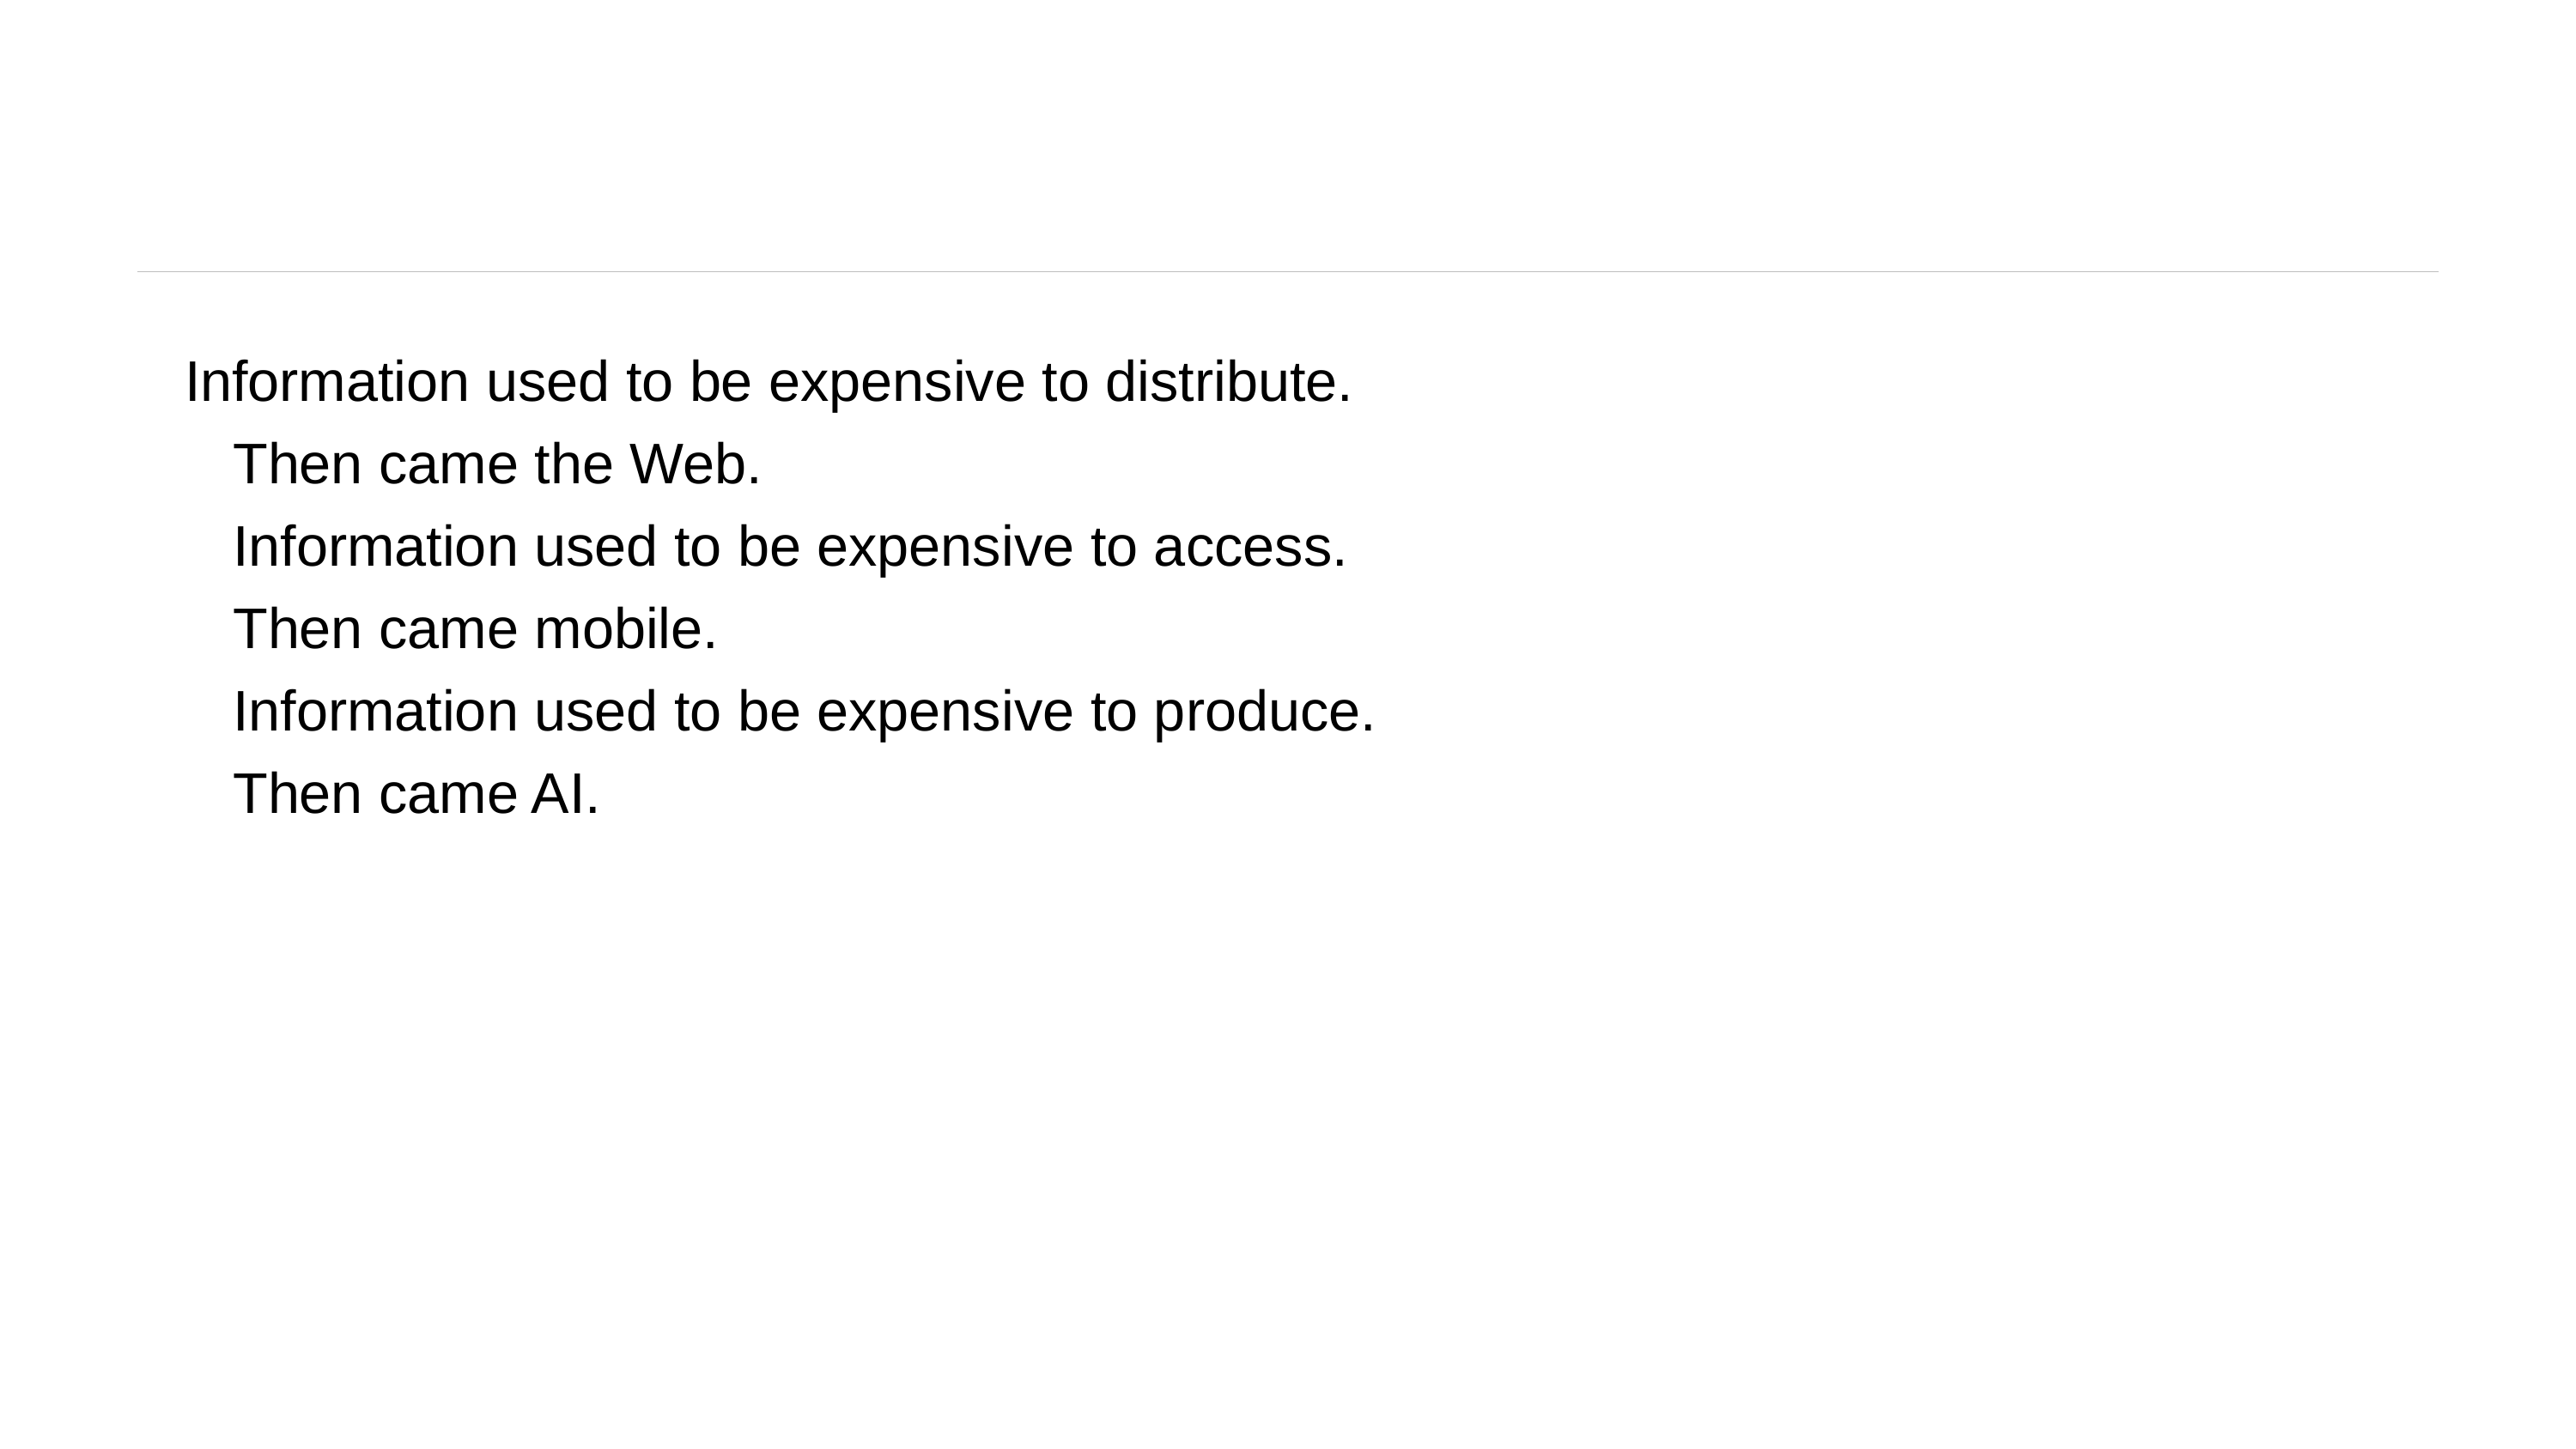

#
Information used to be expensive to distribute.
Then came the Web.
Information used to be expensive to access.
Then came mobile.
Information used to be expensive to produce.
Then came AI.